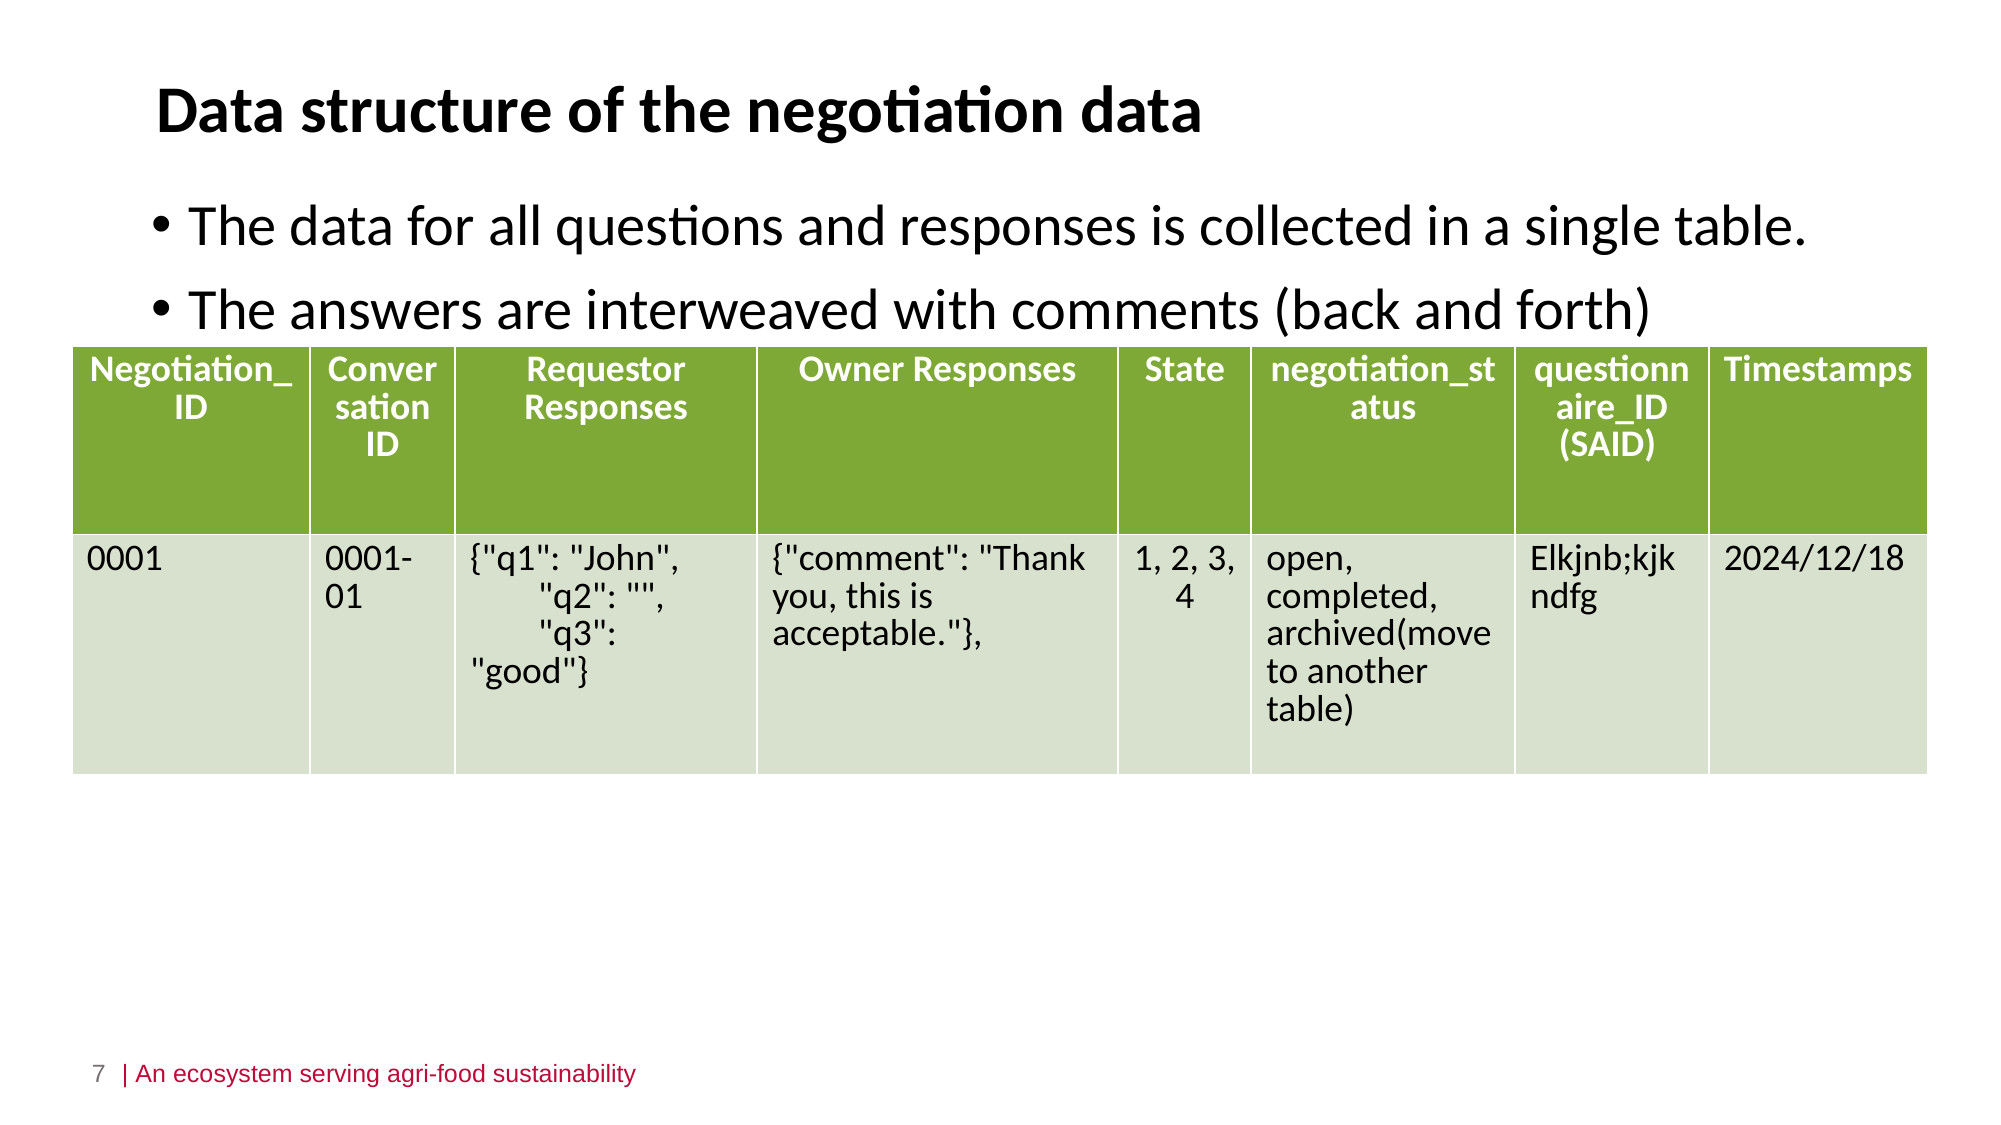

Data structure of the negotiation data
The data for all questions and responses is collected in a single table.
The answers are interweaved with comments (back and forth)
| Negotiation\_ID | Conversation ID | Requestor Responses | Owner Responses | State | negotiation\_status | questionnaire\_ID (SAID) | Timestamps |
| --- | --- | --- | --- | --- | --- | --- | --- |
| 0001 | 0001-01 | {"q1": "John", "q2": "", "q3": "good"} | {"comment": "Thank you, this is acceptable."}, | 1, 2, 3, 4 | open, completed, archived(move to another table) | Elkjnb;kjkndfg | 2024/12/18 |
7
| An ecosystem serving agri-food sustainability